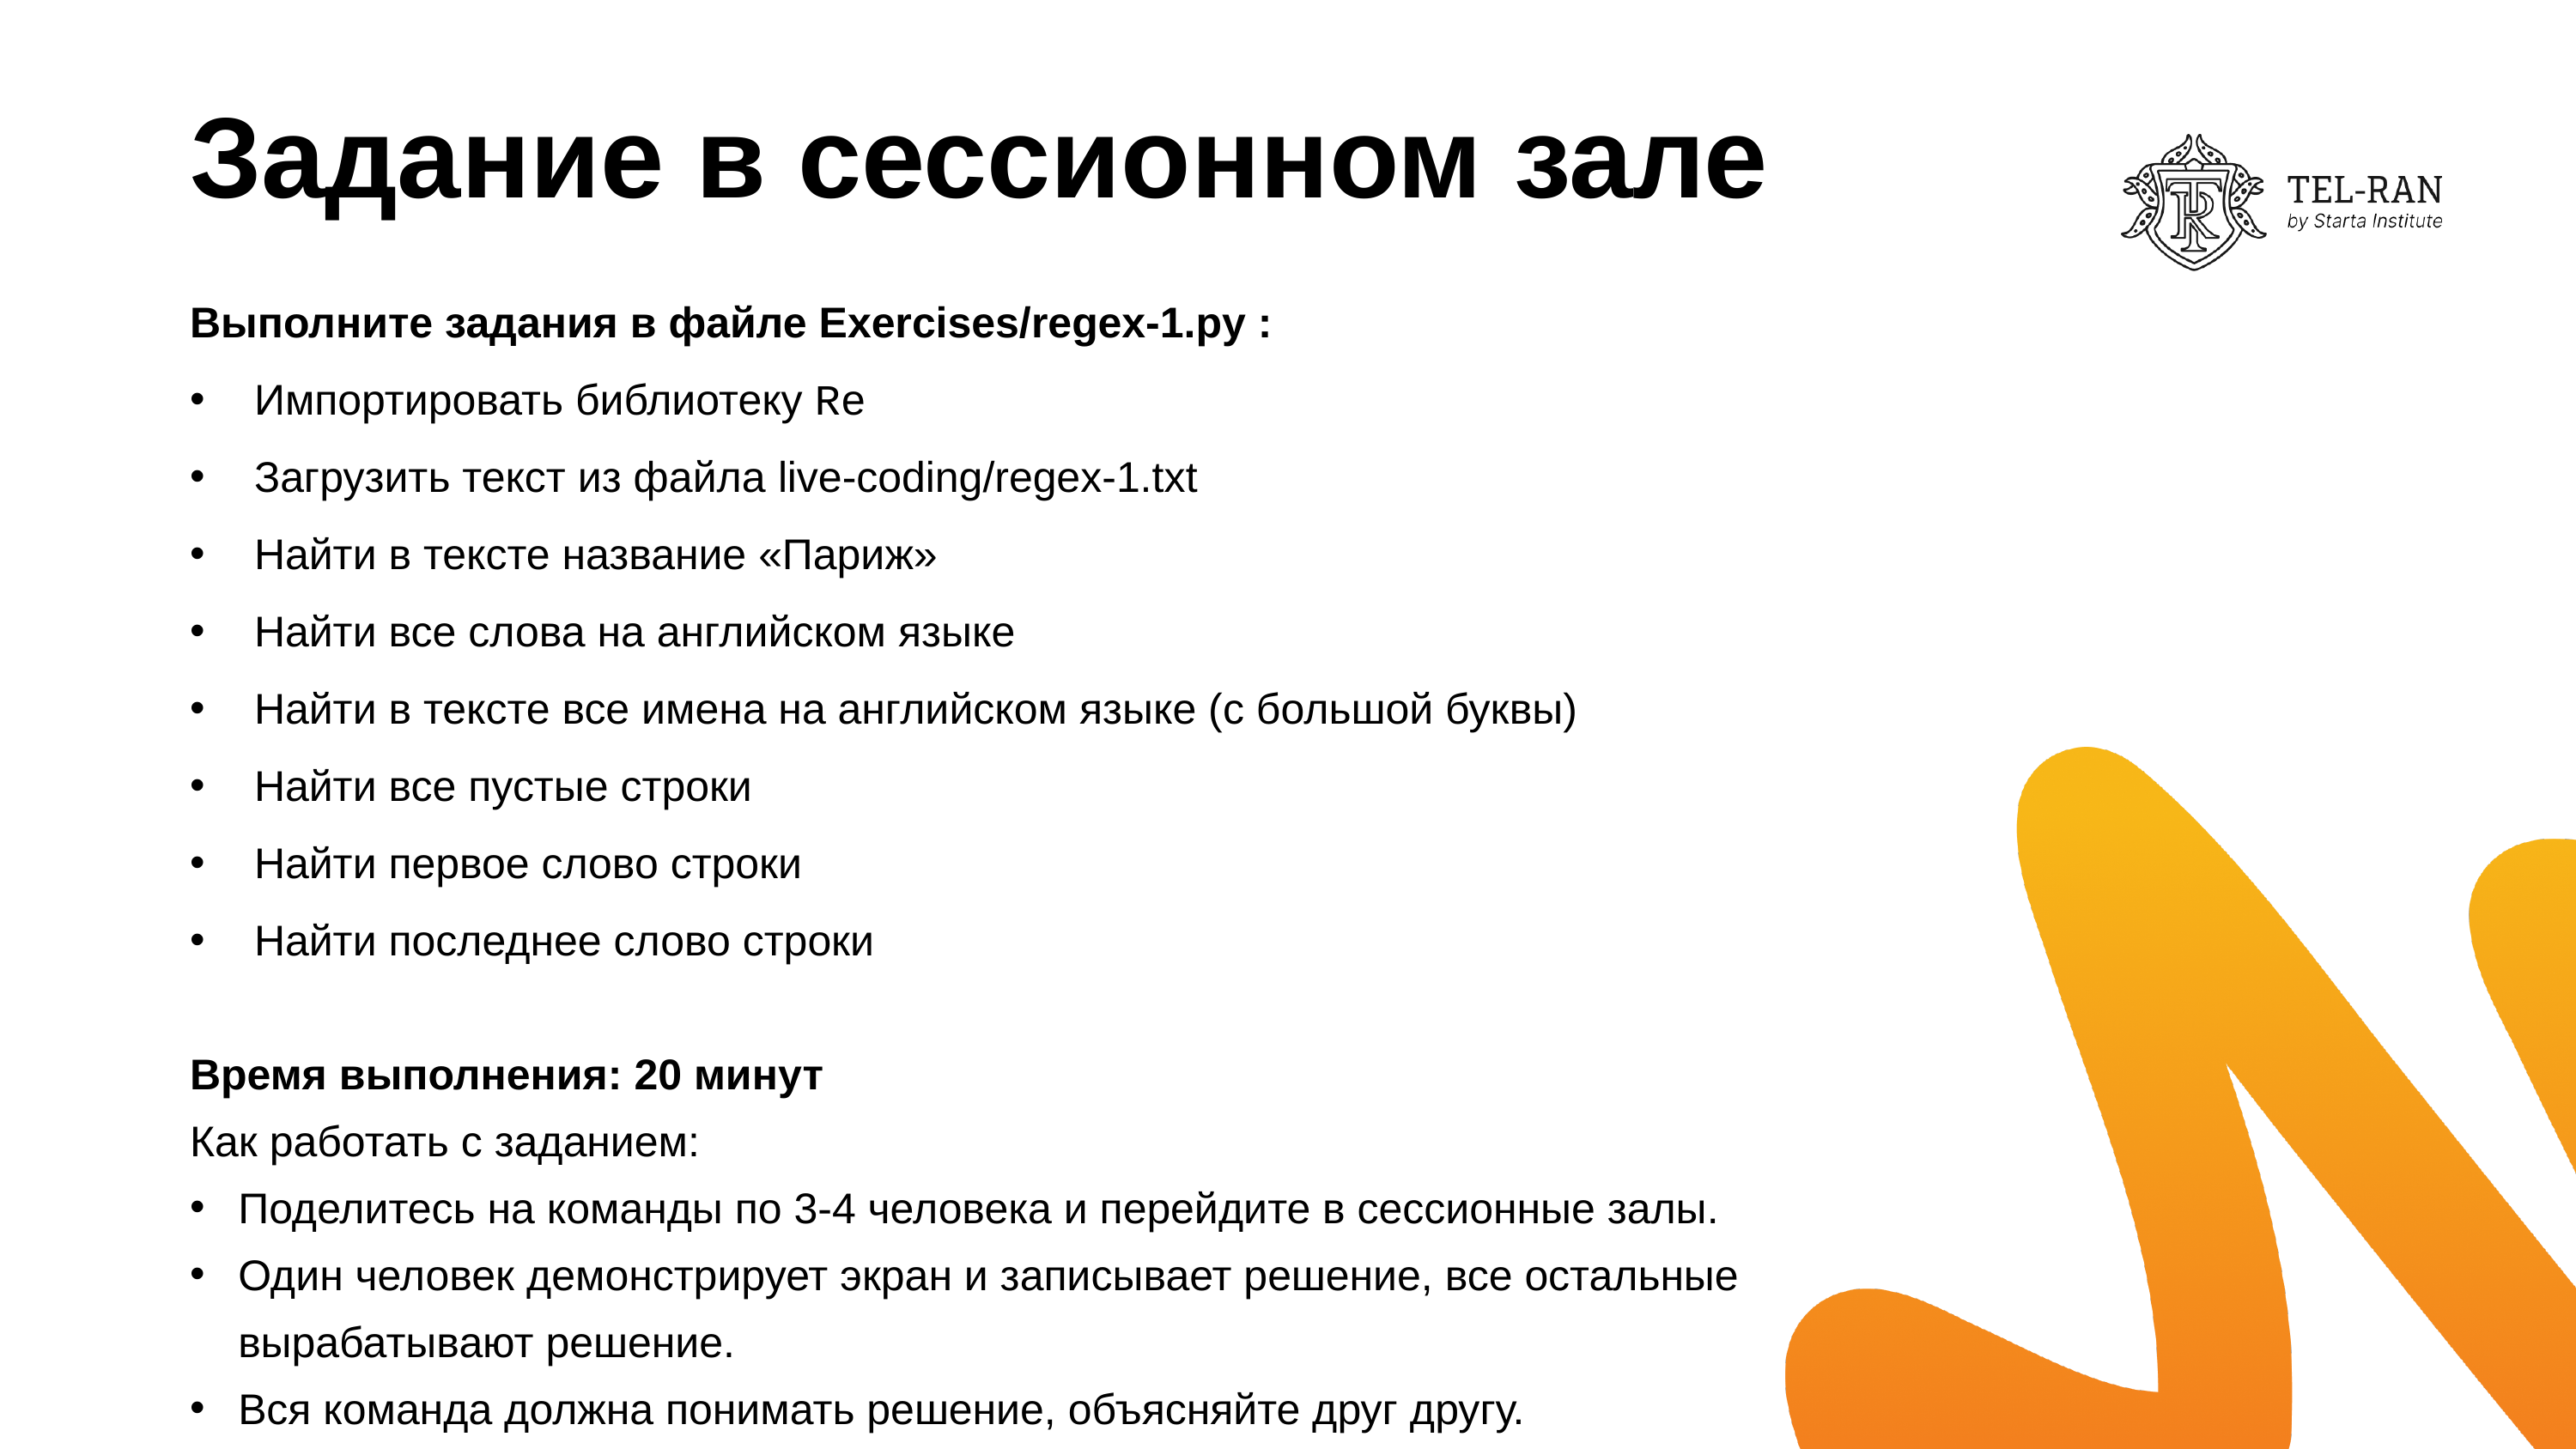

# Задание в сессионном зале
Выполните задания в файле Exercises/regex-1.py :
Импортировать библиотеку Re
Загрузить текст из файла live-coding/regex-1.txt
Найти в тексте название «Париж»
Найти все слова на английском языке
Найти в тексте все имена на английском языке (с большой буквы)
Найти все пустые строки
Найти первое слово строки
Найти последнее слово строки

Время выполнения: 20 минут
Как работать с заданием:
Поделитесь на команды по 3-4 человека и перейдите в сессионные залы.
Один человек демонстрирует экран и записывает решение, все остальные вырабатывают решение.
Вся команда должна понимать решение, объясняйте друг другу.